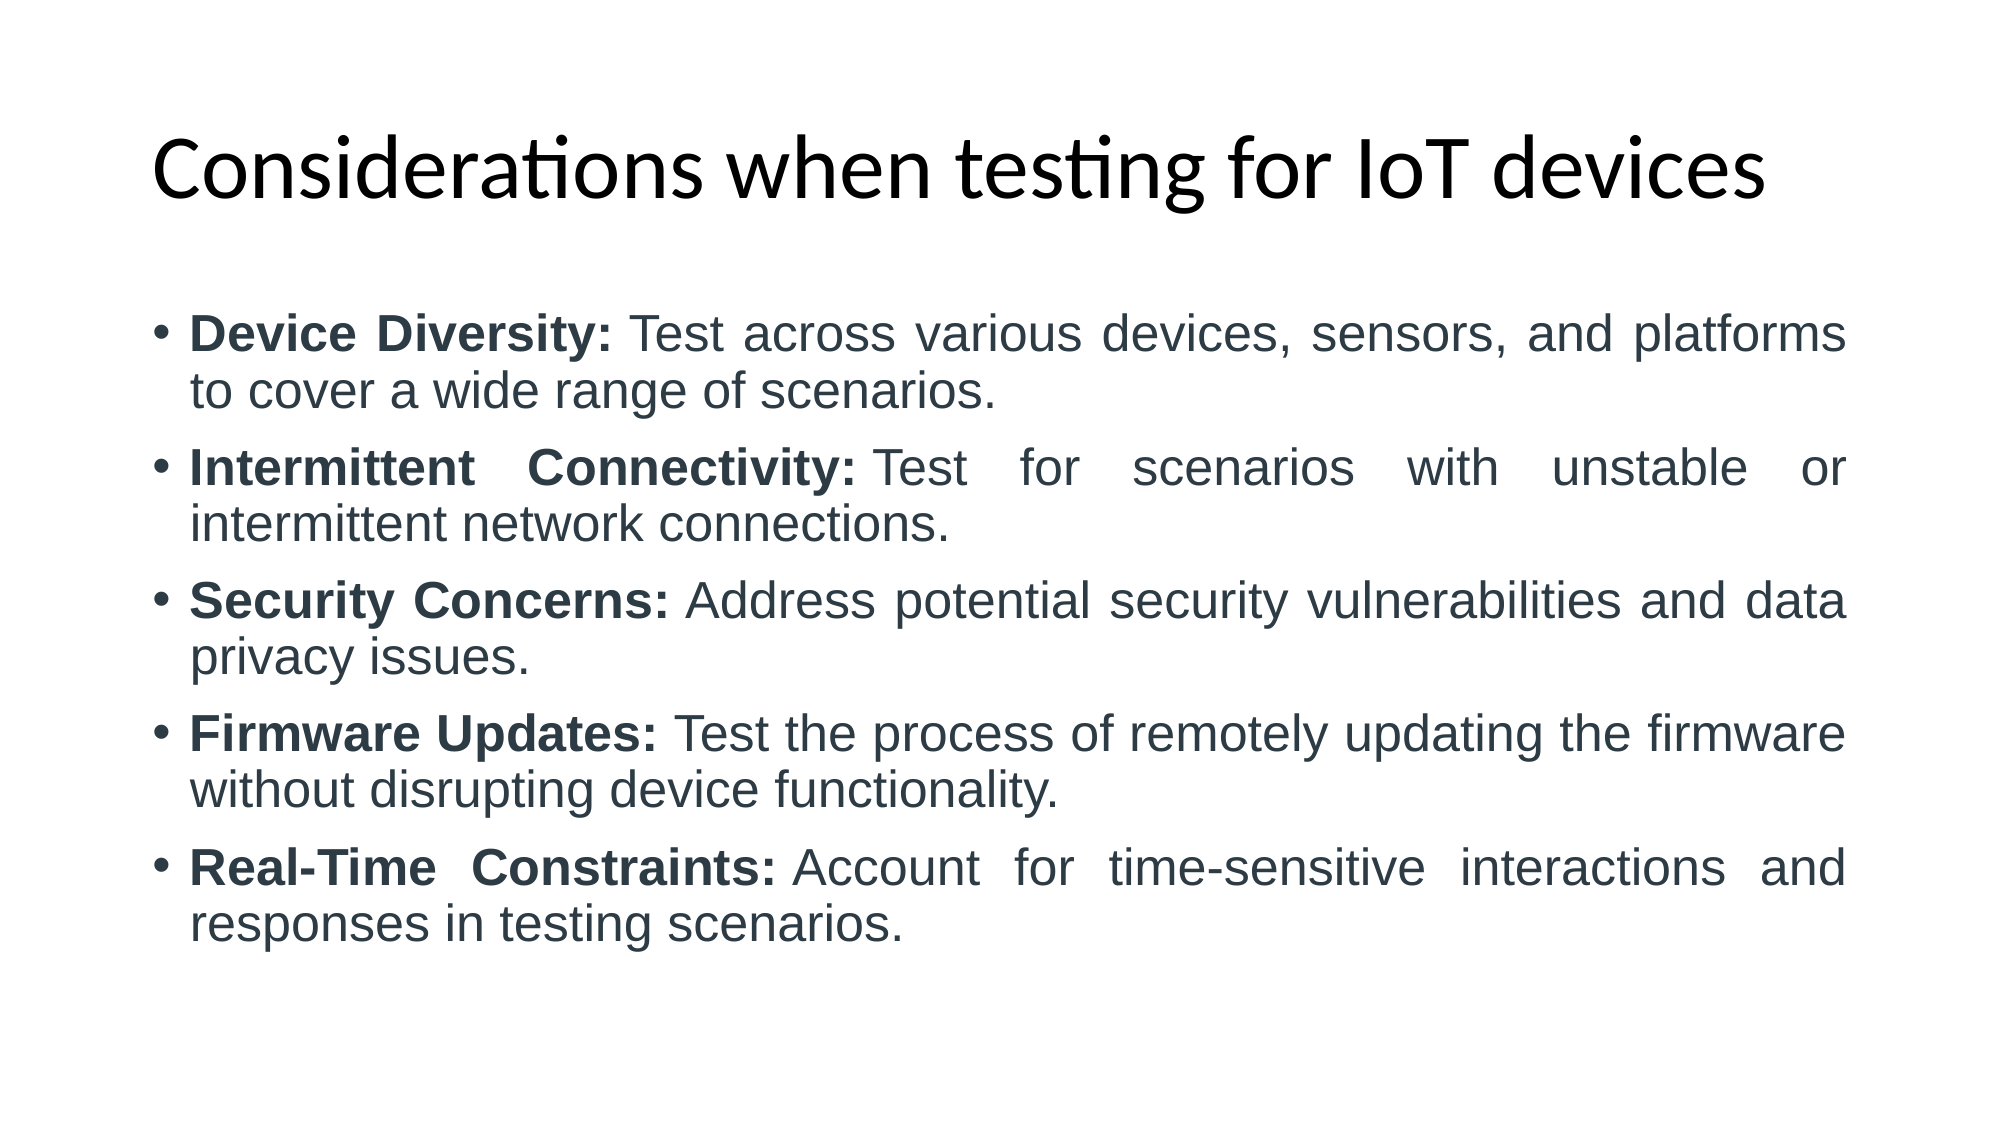

# Considerations when testing for IoT devices
Device Diversity: Test across various devices, sensors, and platforms to cover a wide range of scenarios.
Intermittent Connectivity: Test for scenarios with unstable or intermittent network connections.
Security Concerns: Address potential security vulnerabilities and data privacy issues.
Firmware Updates: Test the process of remotely updating the firmware without disrupting device functionality.
Real-Time Constraints: Account for time-sensitive interactions and responses in testing scenarios.